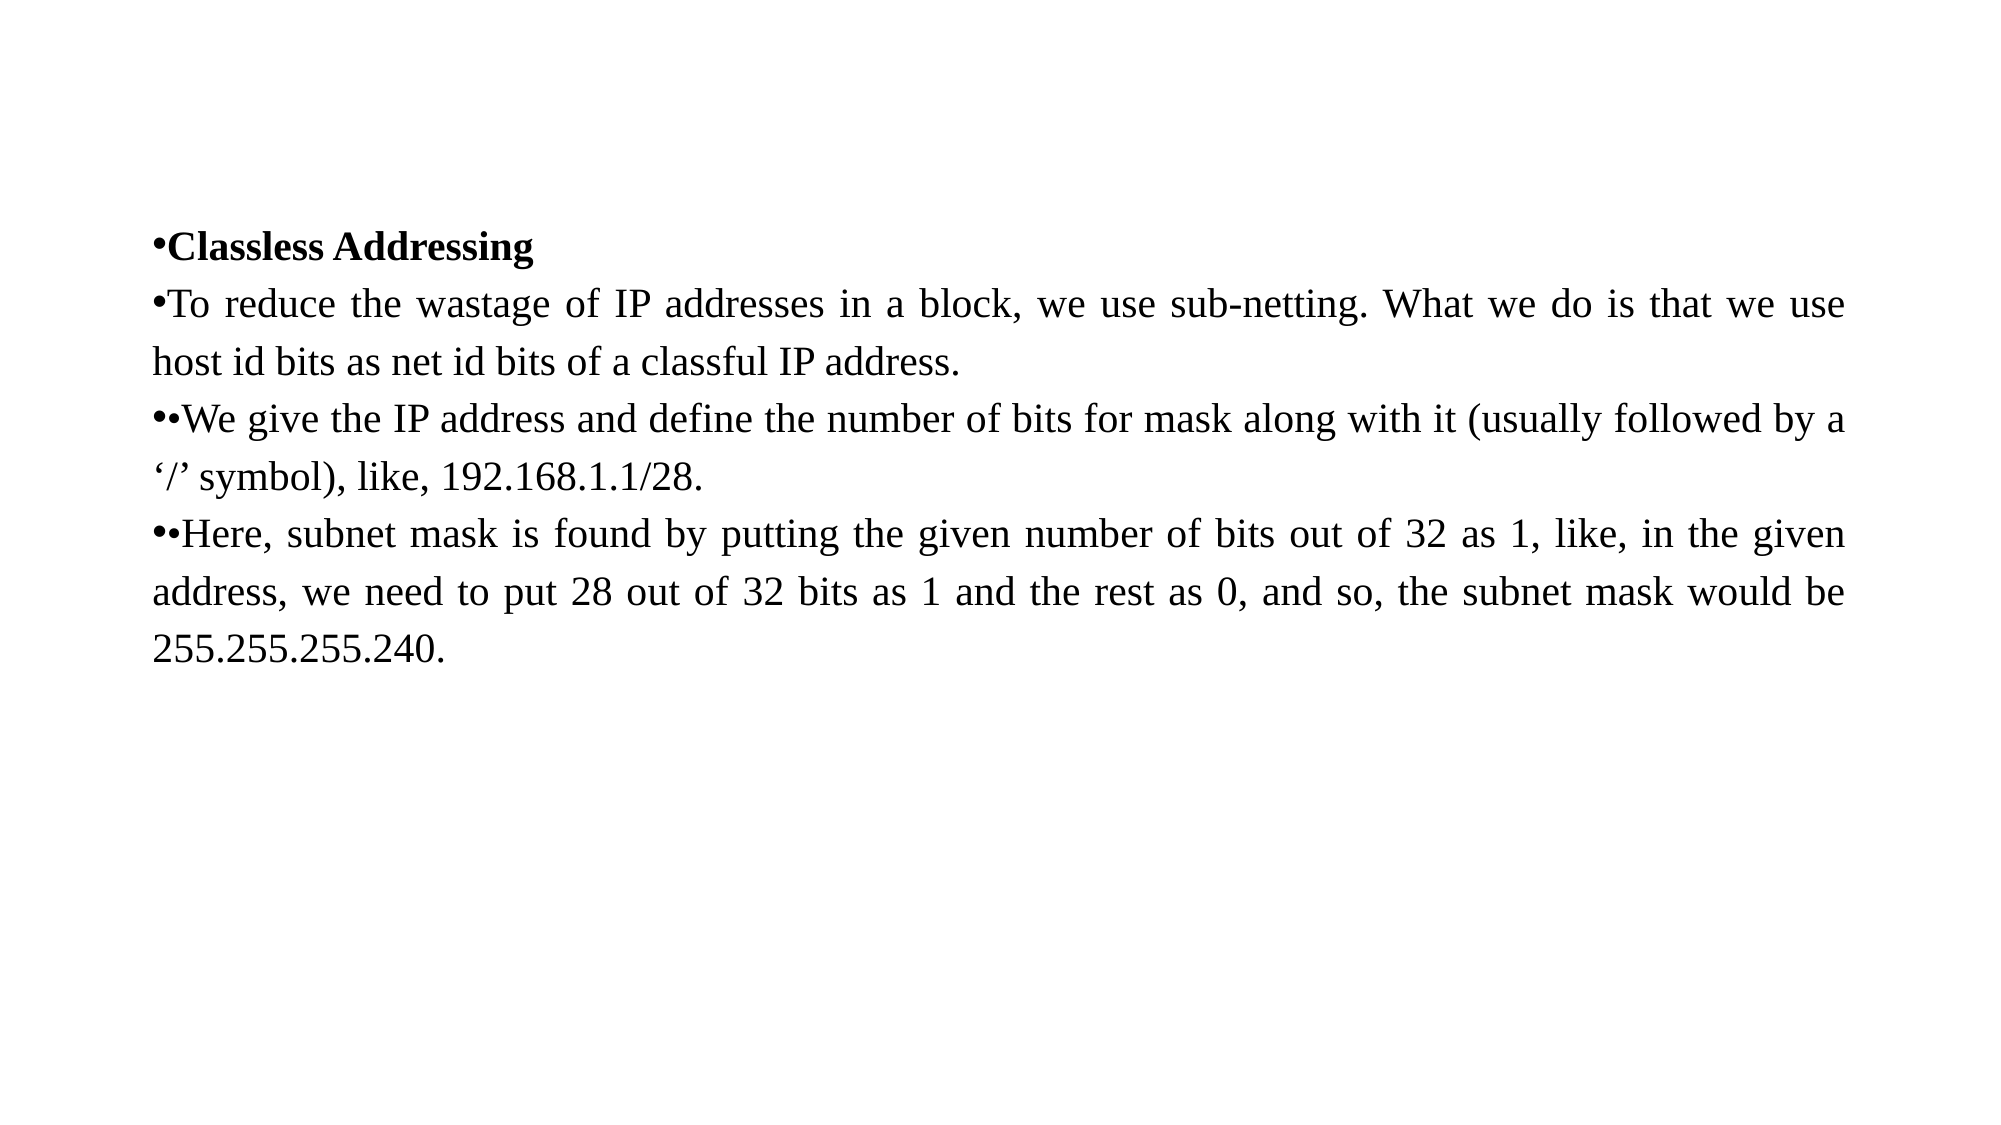

#
Classless Addressing
To reduce the wastage of IP addresses in a block, we use sub-netting. What we do is that we use host id bits as net id bits of a classful IP address.
•We give the IP address and define the number of bits for mask along with it (usually followed by a ‘/’ symbol), like, 192.168.1.1/28.
•Here, subnet mask is found by putting the given number of bits out of 32 as 1, like, in the given address, we need to put 28 out of 32 bits as 1 and the rest as 0, and so, the subnet mask would be 255.255.255.240.